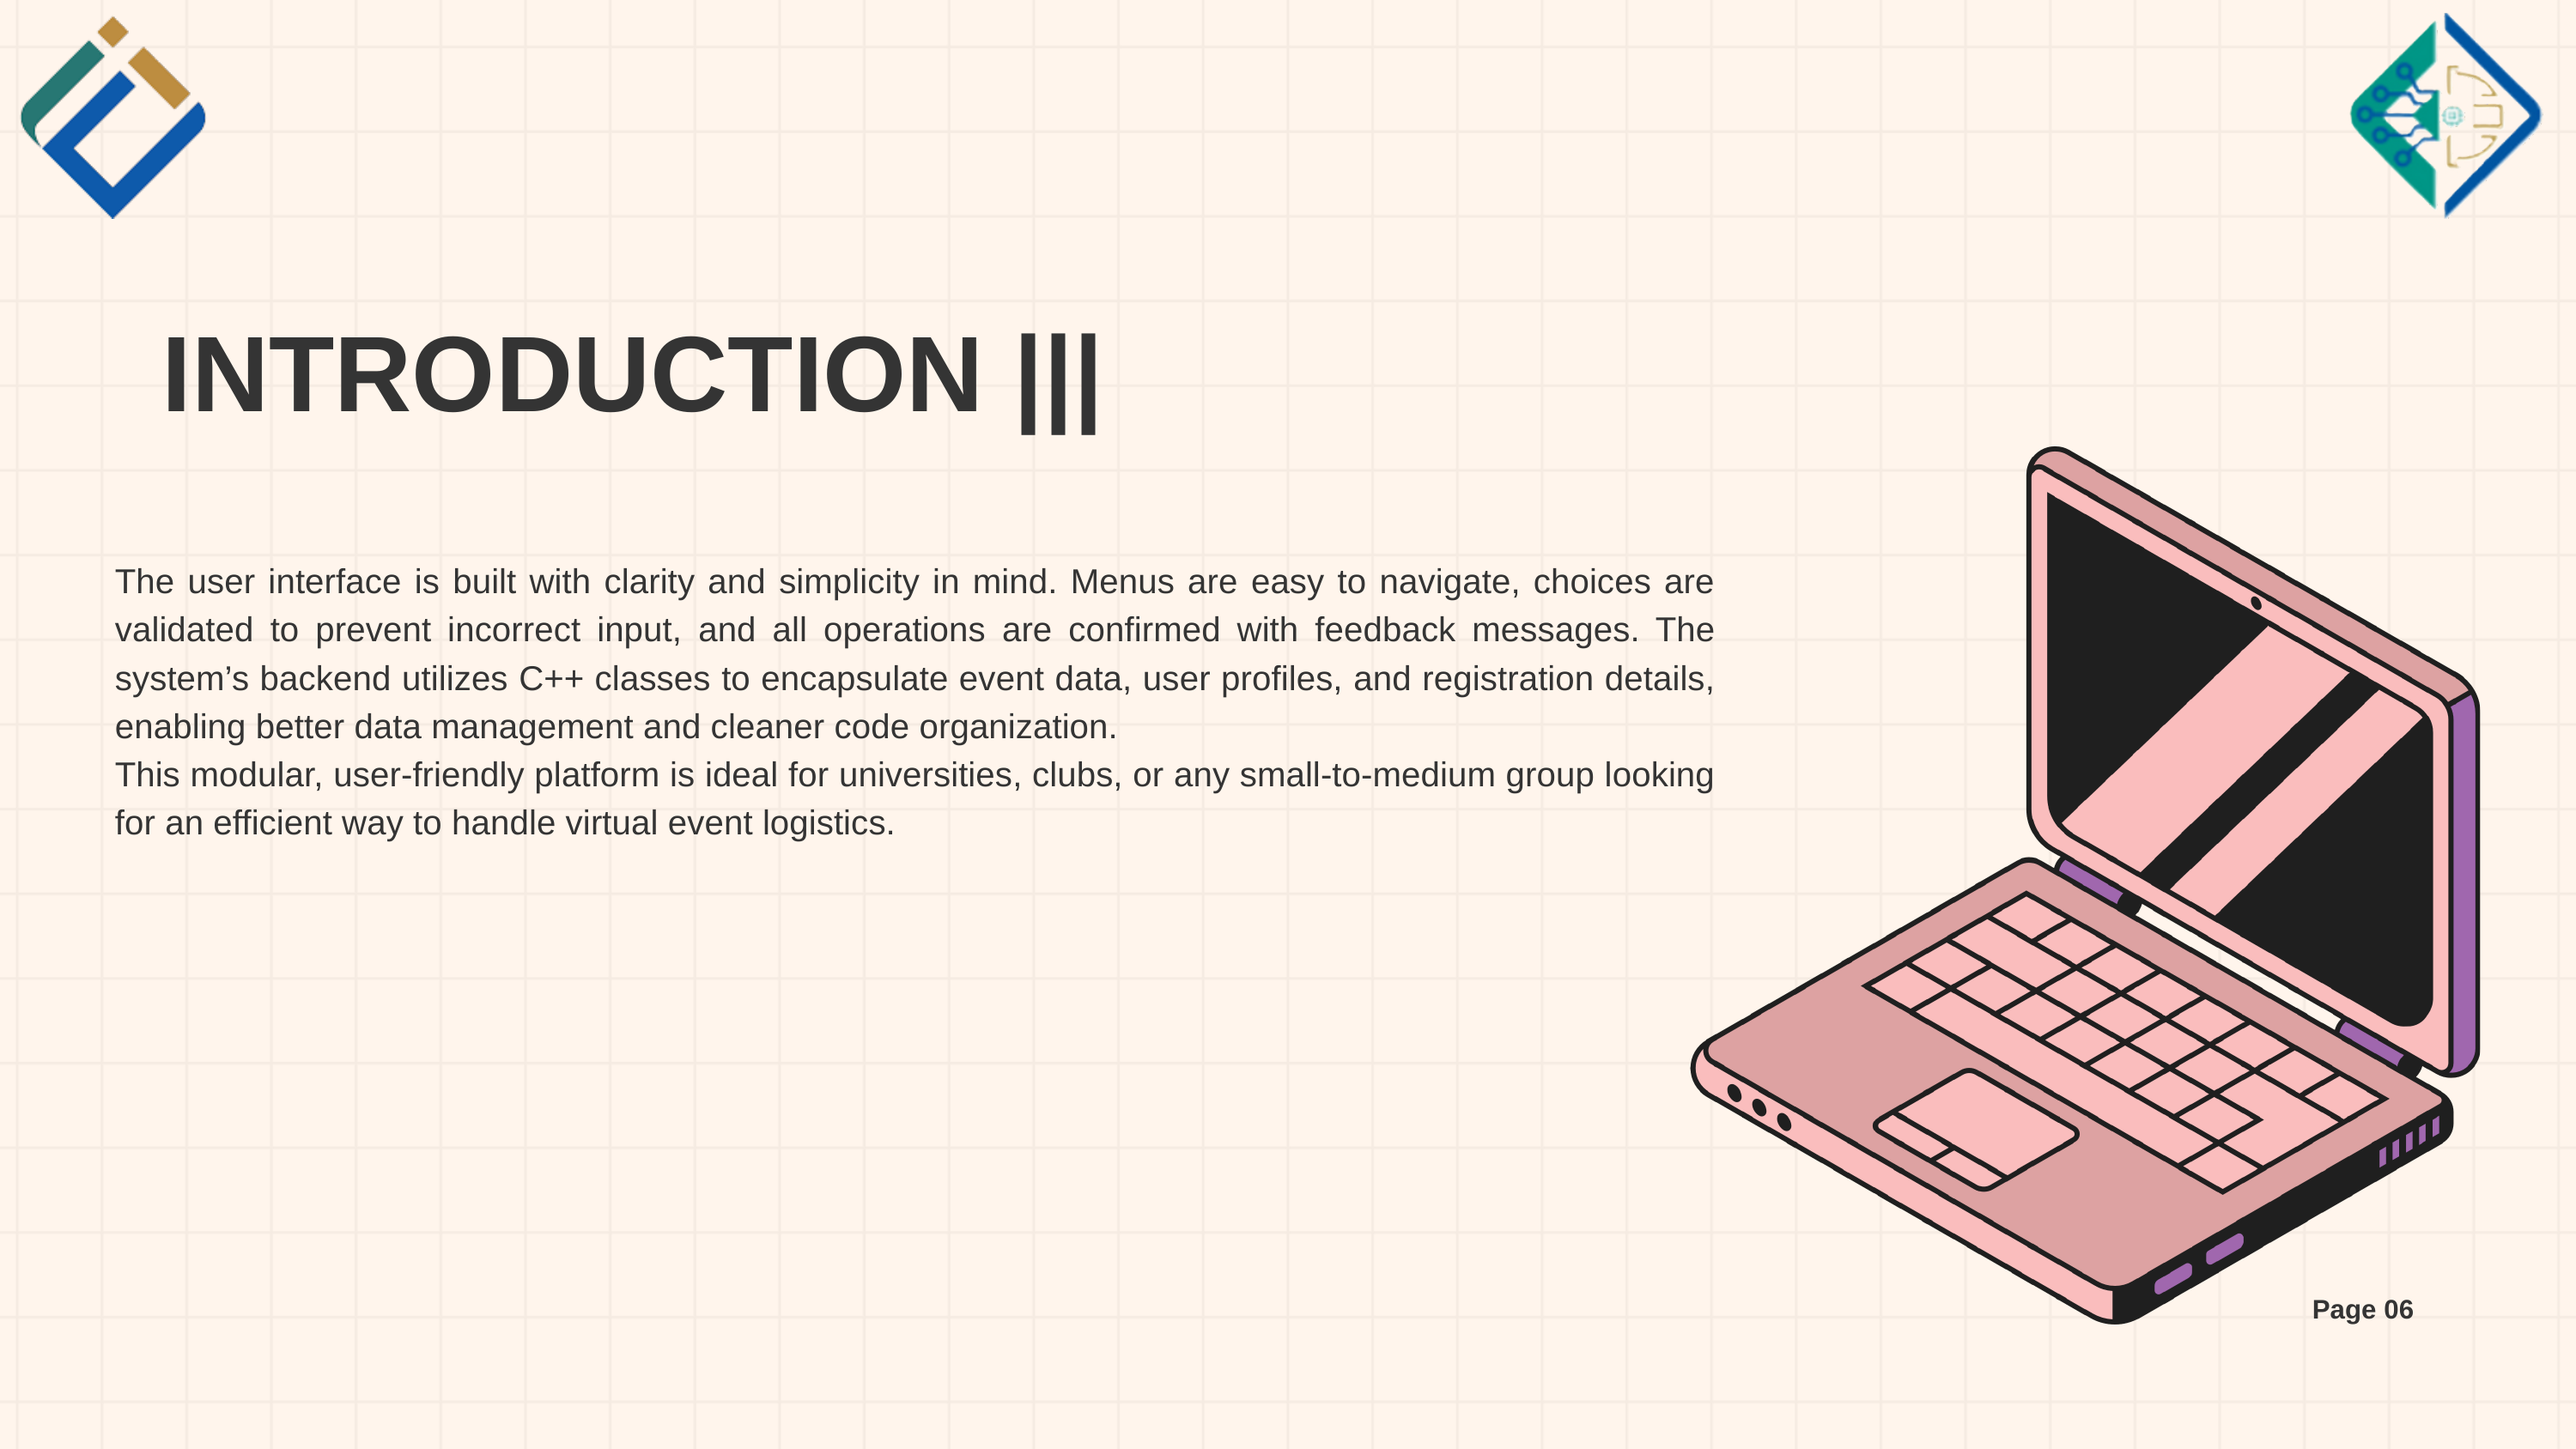

INTRODUCTION |||

The user interface is built with clarity and simplicity in mind. Menus are easy to navigate, choices are validated to prevent incorrect input, and all operations are confirmed with feedback messages. The system’s backend utilizes C++ classes to encapsulate event data, user profiles, and registration details, enabling better data management and cleaner code organization.
This modular, user-friendly platform is ideal for universities, clubs, or any small-to-medium group looking for an efficient way to handle virtual event logistics.

Page 06